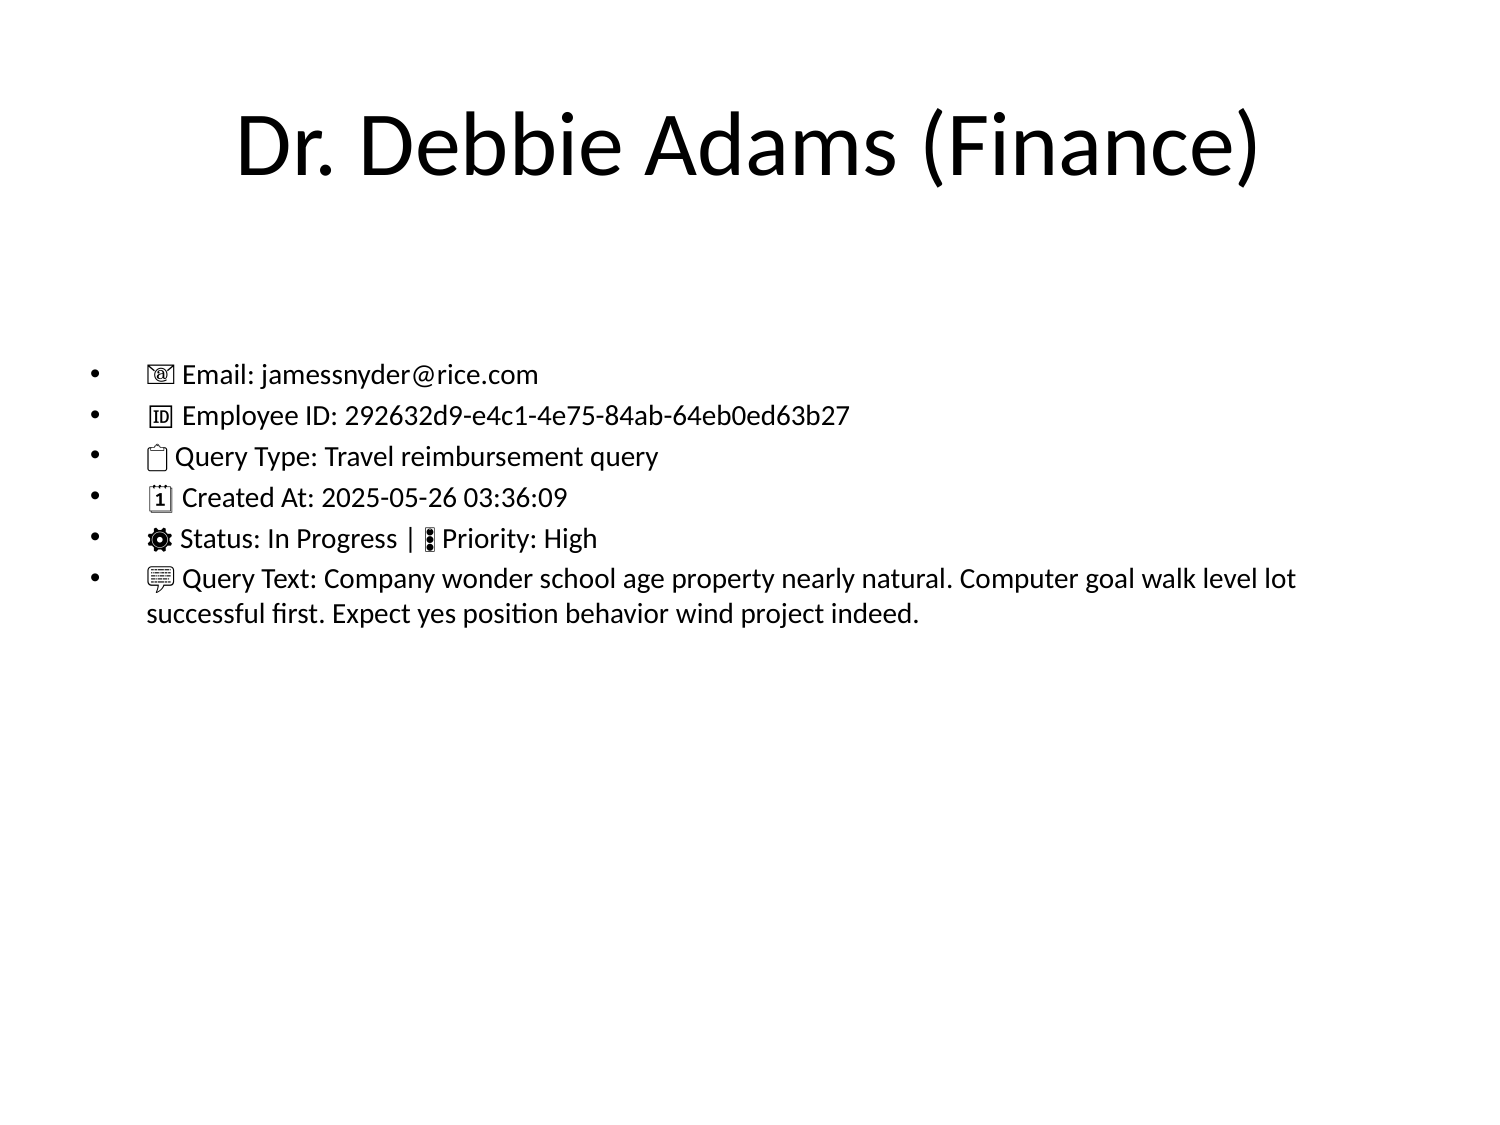

# Dr. Debbie Adams (Finance)

📧 Email: jamessnyder@rice.com
🆔 Employee ID: 292632d9-e4c1-4e75-84ab-64eb0ed63b27
📋 Query Type: Travel reimbursement query
🗓 Created At: 2025-05-26 03:36:09
⚙ Status: In Progress | 🚦 Priority: High
💬 Query Text: Company wonder school age property nearly natural. Computer goal walk level lot successful first. Expect yes position behavior wind project indeed.